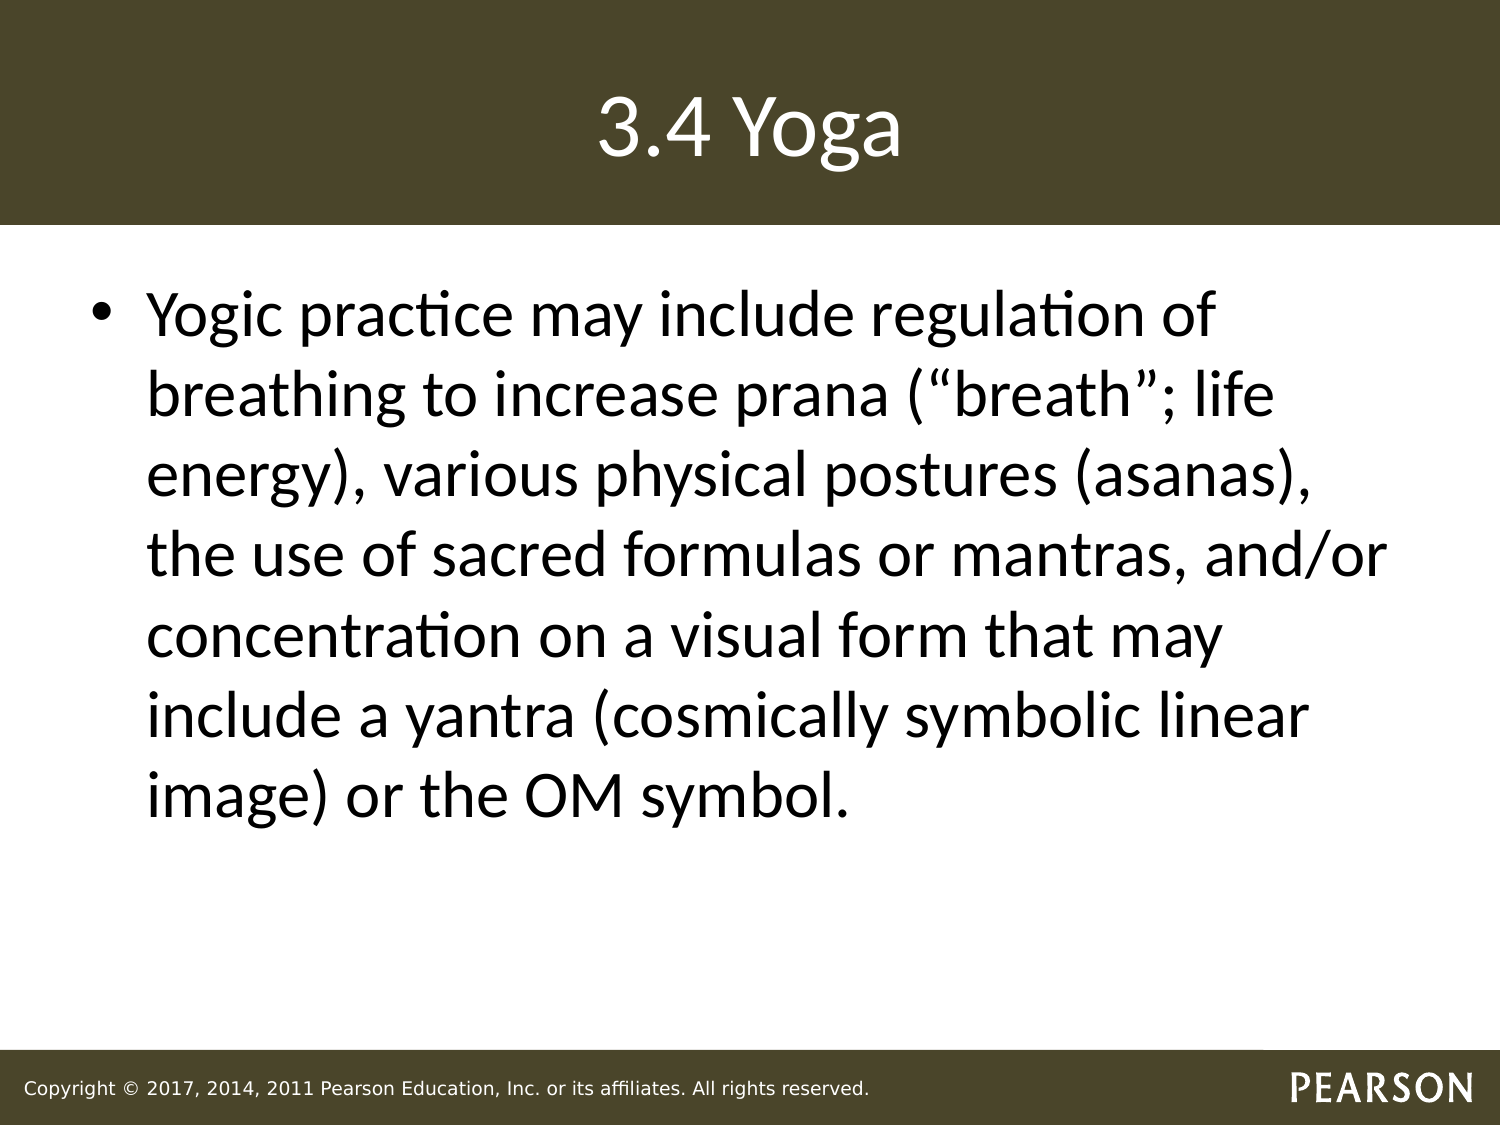

# 3.4 Yoga
Yogic practice may include regulation of breathing to increase prana (“breath”; life energy), various physical postures (asanas), the use of sacred formulas or mantras, and/or concentration on a visual form that may include a yantra (cosmically symbolic linear image) or the OM symbol.